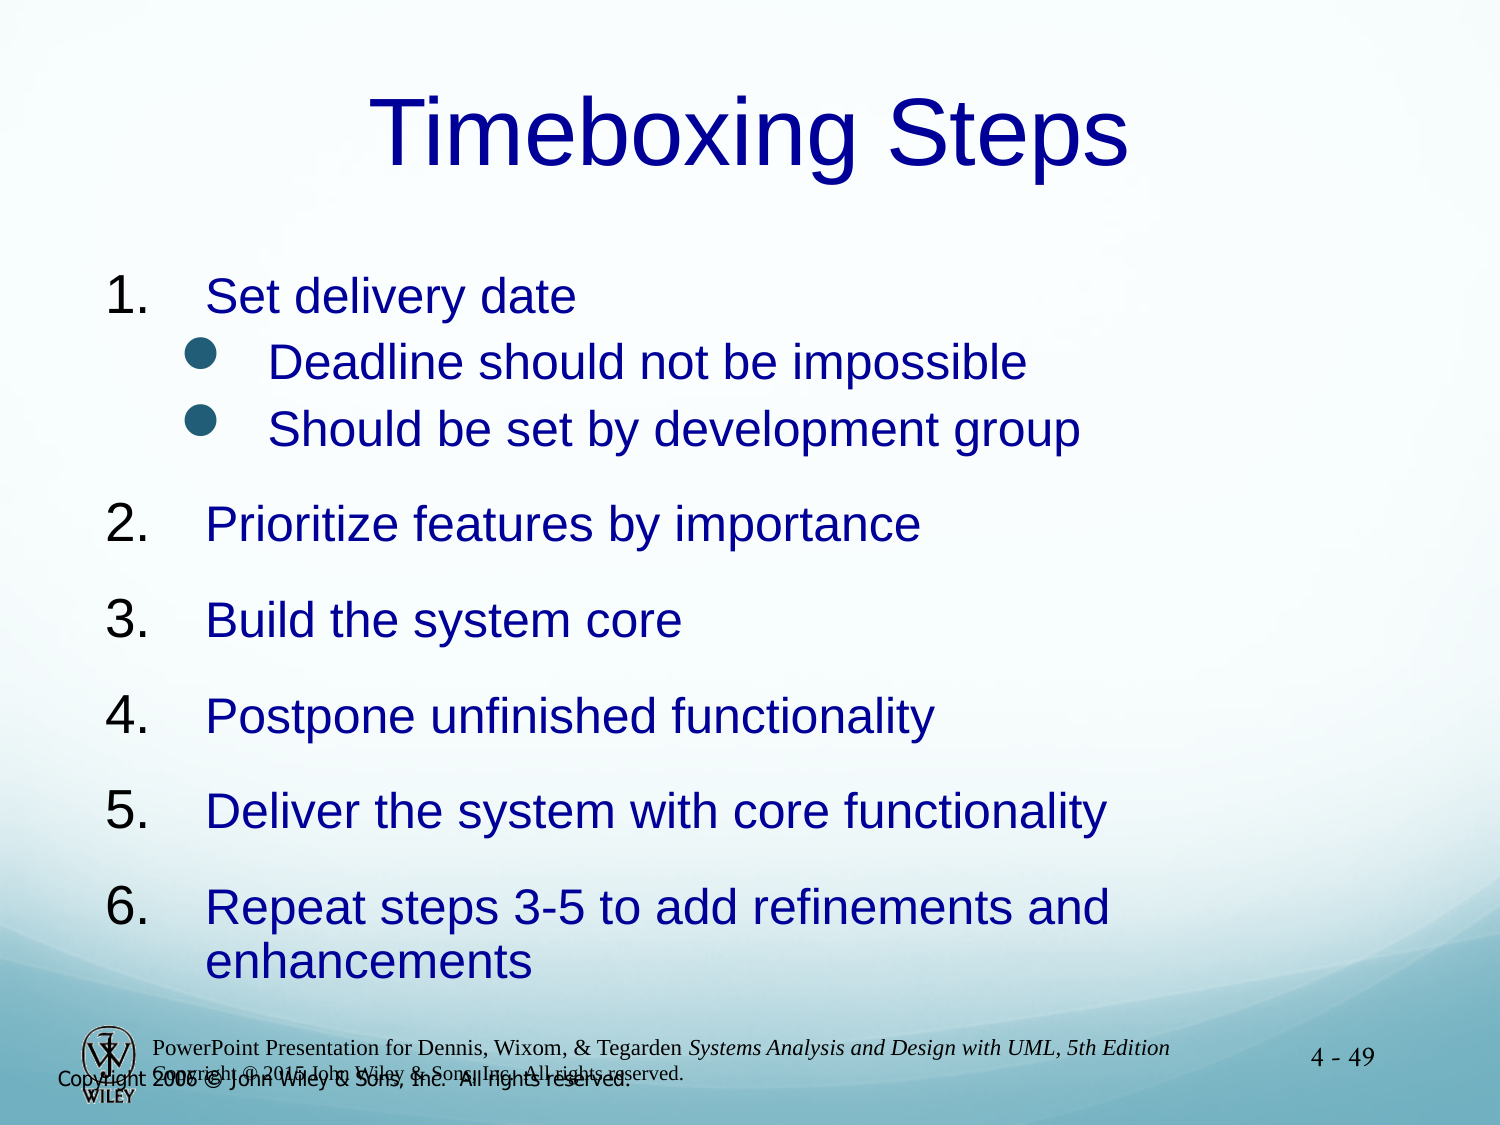

# Timeboxing Steps
Set delivery date
Deadline should not be impossible
Should be set by development group
Prioritize features by importance
Build the system core
Postpone unfinished functionality
Deliver the system with core functionality
Repeat steps 3-5 to add refinements and enhancements
4 - 49

Copyright 2006 © John Wiley & Sons, Inc.  All rights reserved.